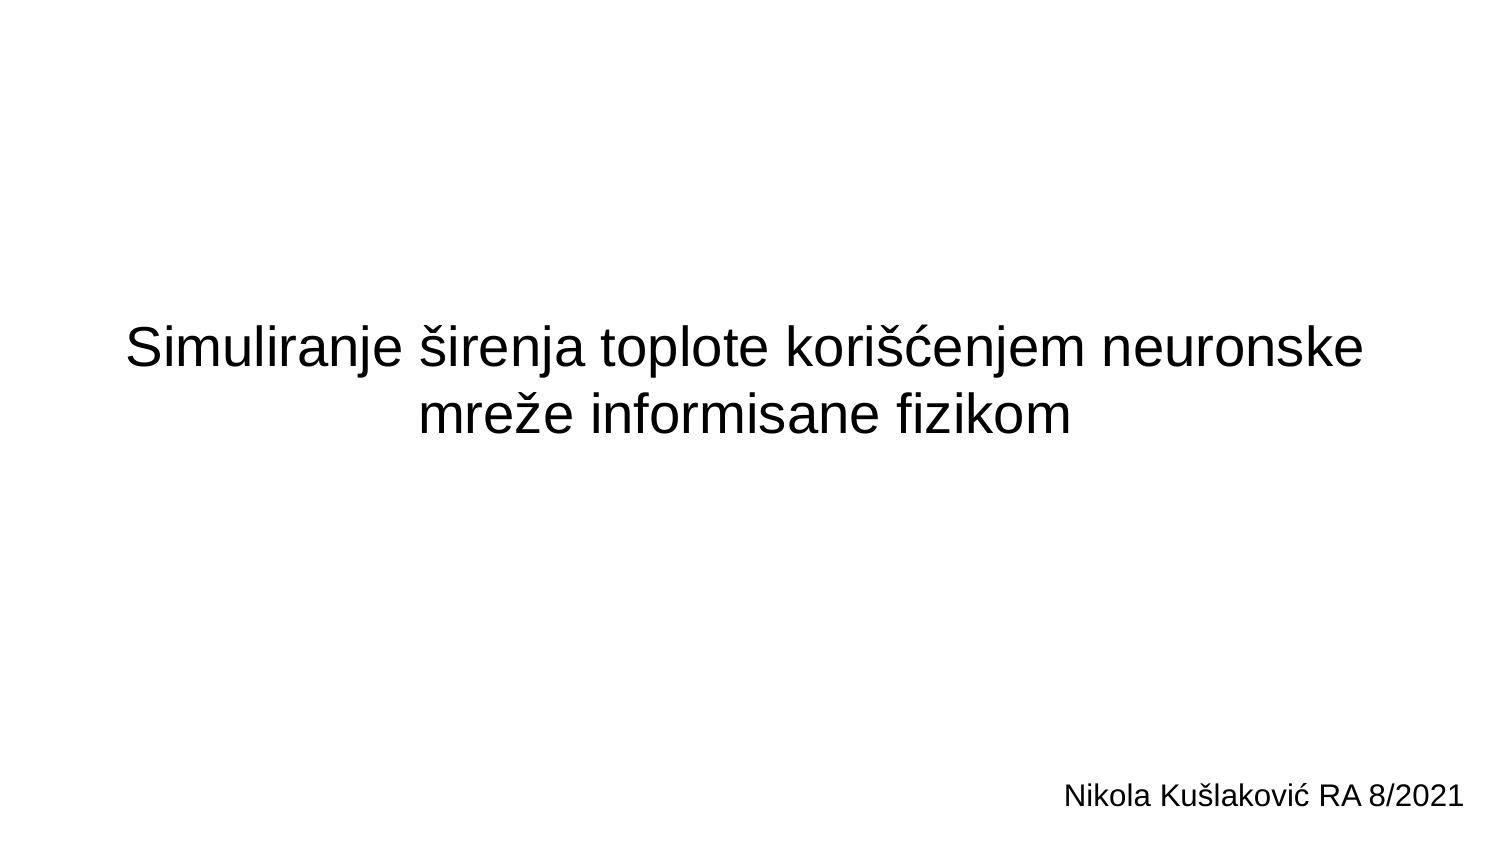

Simuliranje širenja toplote korišćenjem neuronske mreže informisane fizikom
Nikola Kušlaković RA 8/2021